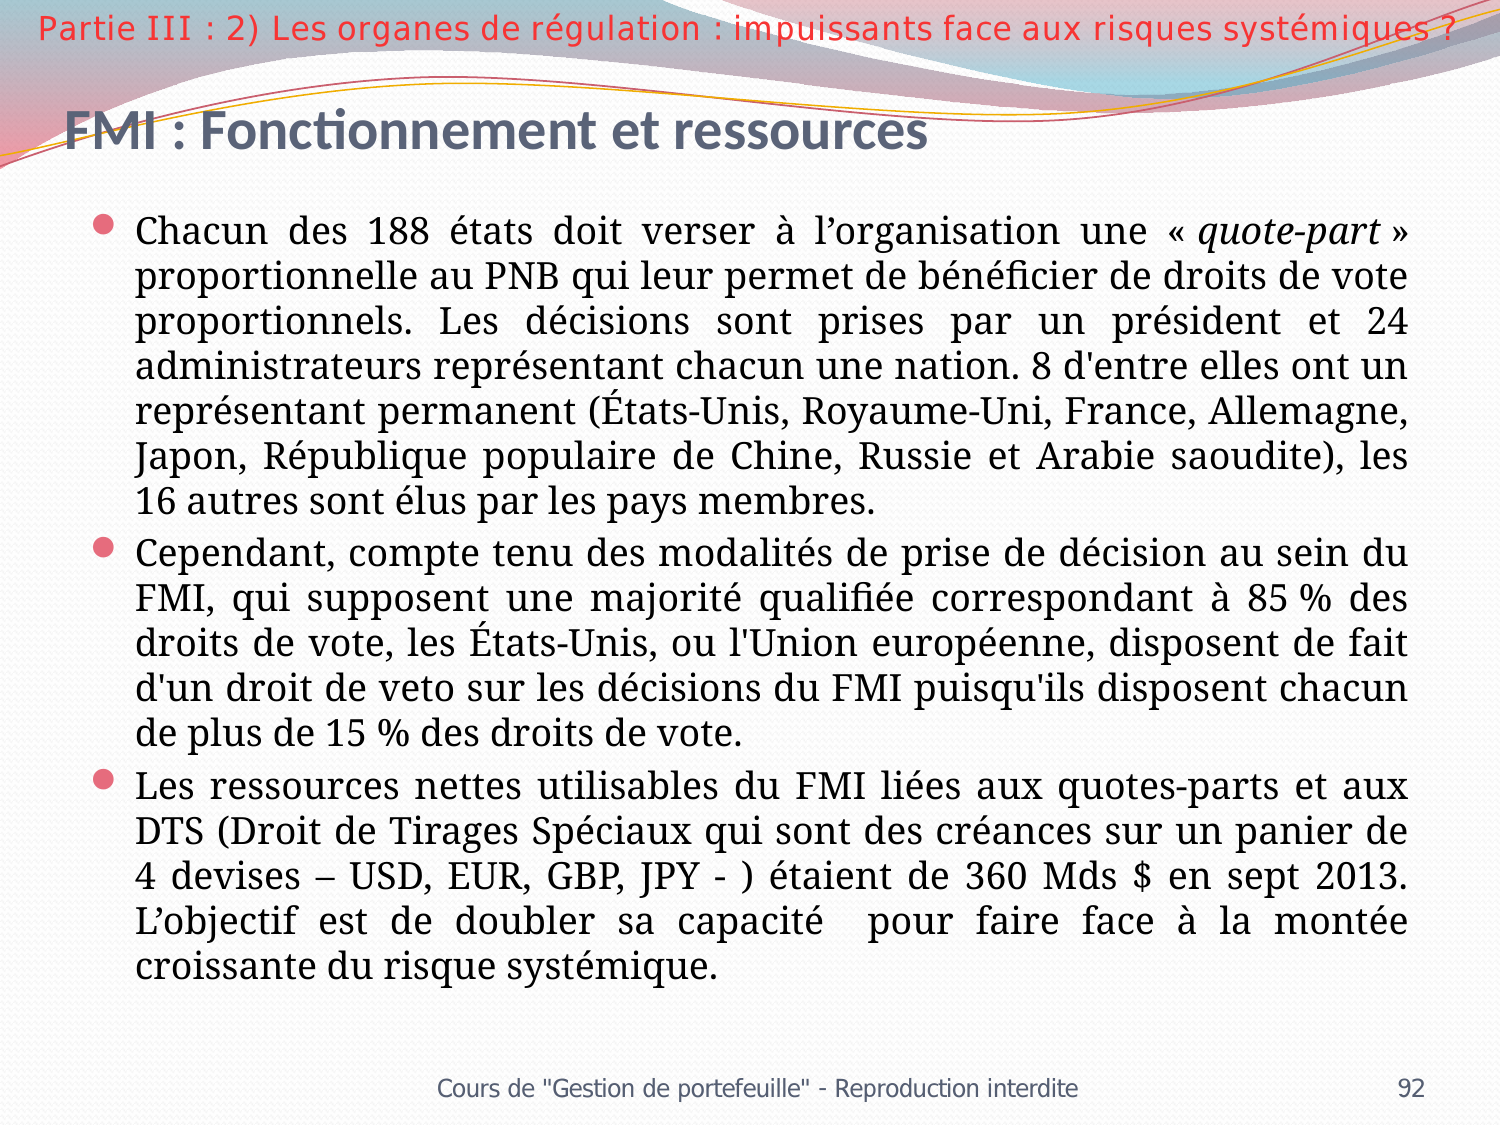

Partie III : 2) Les organes de régulation : impuissants face aux risques systémiques ?
# FMI : Fonctionnement et ressources
Chacun des 188 états doit verser à l’organisation une « quote-part » proportionnelle au PNB qui leur permet de bénéficier de droits de vote proportionnels. Les décisions sont prises par un président et 24 administrateurs représentant chacun une nation. 8 d'entre elles ont un représentant permanent (États-Unis, Royaume-Uni, France, Allemagne, Japon, République populaire de Chine, Russie et Arabie saoudite), les 16 autres sont élus par les pays membres.
Cependant, compte tenu des modalités de prise de décision au sein du FMI, qui supposent une majorité qualifiée correspondant à 85 % des droits de vote, les États-Unis, ou l'Union européenne, disposent de fait d'un droit de veto sur les décisions du FMI puisqu'ils disposent chacun de plus de 15 % des droits de vote.
Les ressources nettes utilisables du FMI liées aux quotes-parts et aux DTS (Droit de Tirages Spéciaux qui sont des créances sur un panier de 4 devises – USD, EUR, GBP, JPY - ) étaient de 360 Mds $ en sept 2013. L’objectif est de doubler sa capacité  pour faire face à la montée croissante du risque systémique.
Cours de "Gestion de portefeuille" - Reproduction interdite
92